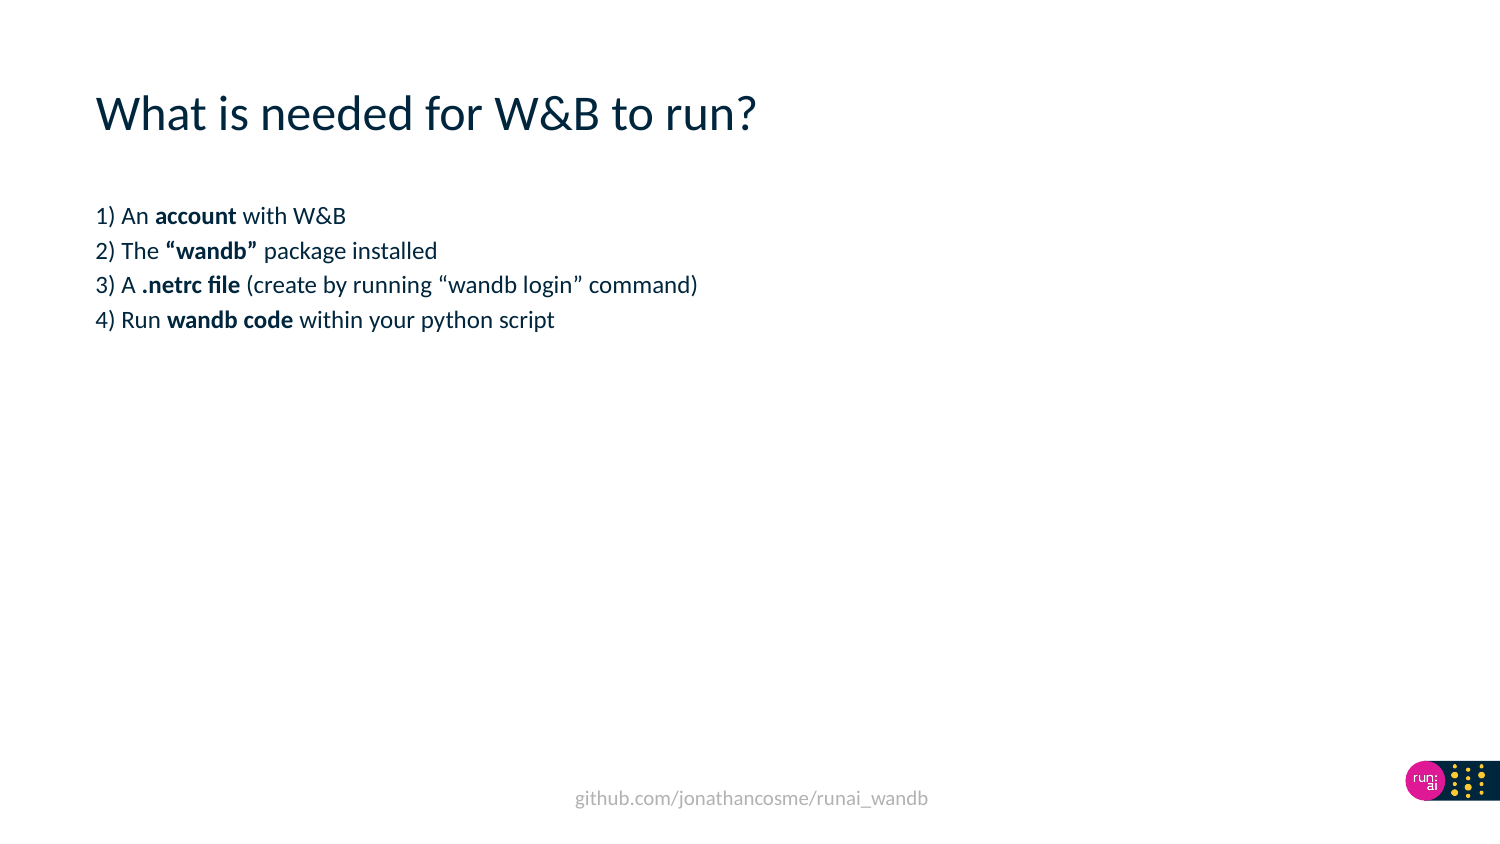

# What is needed for W&B to run?
1) An account with W&B
2) The “wandb” package installed
3) A .netrc file (create by running “wandb login” command)
4) Run wandb code within your python script